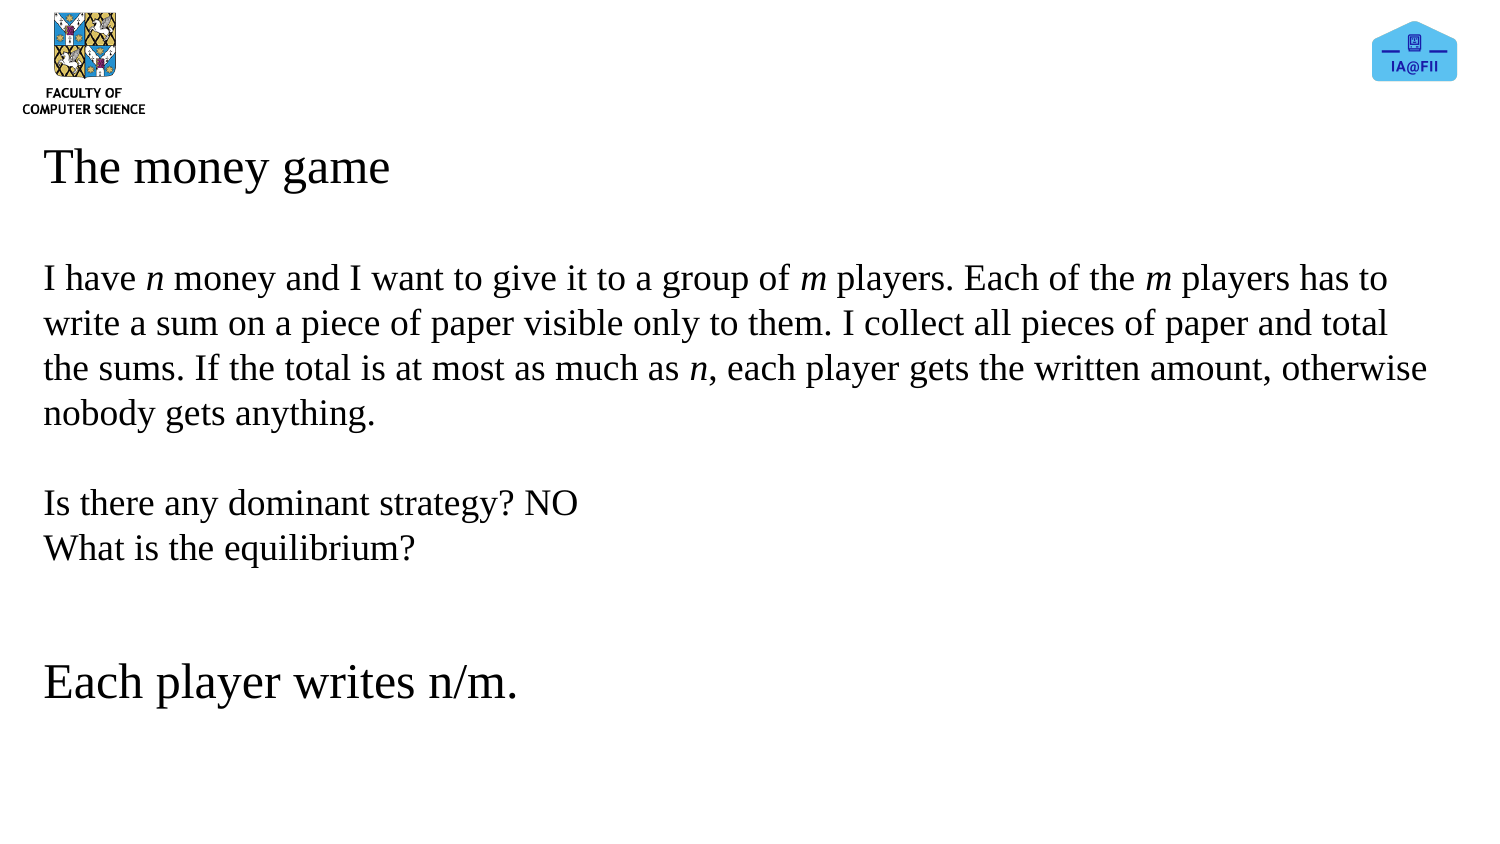

The money game

I have n money and I want to give it to a group of m players. Each of the m players has to write a sum on a piece of paper visible only to them. I collect all pieces of paper and total the sums. If the total is at most as much as n, each player gets the written amount, otherwise nobody gets anything.

Is there any dominant strategy? NO
What is the equilibrium?

Each player writes n/m.